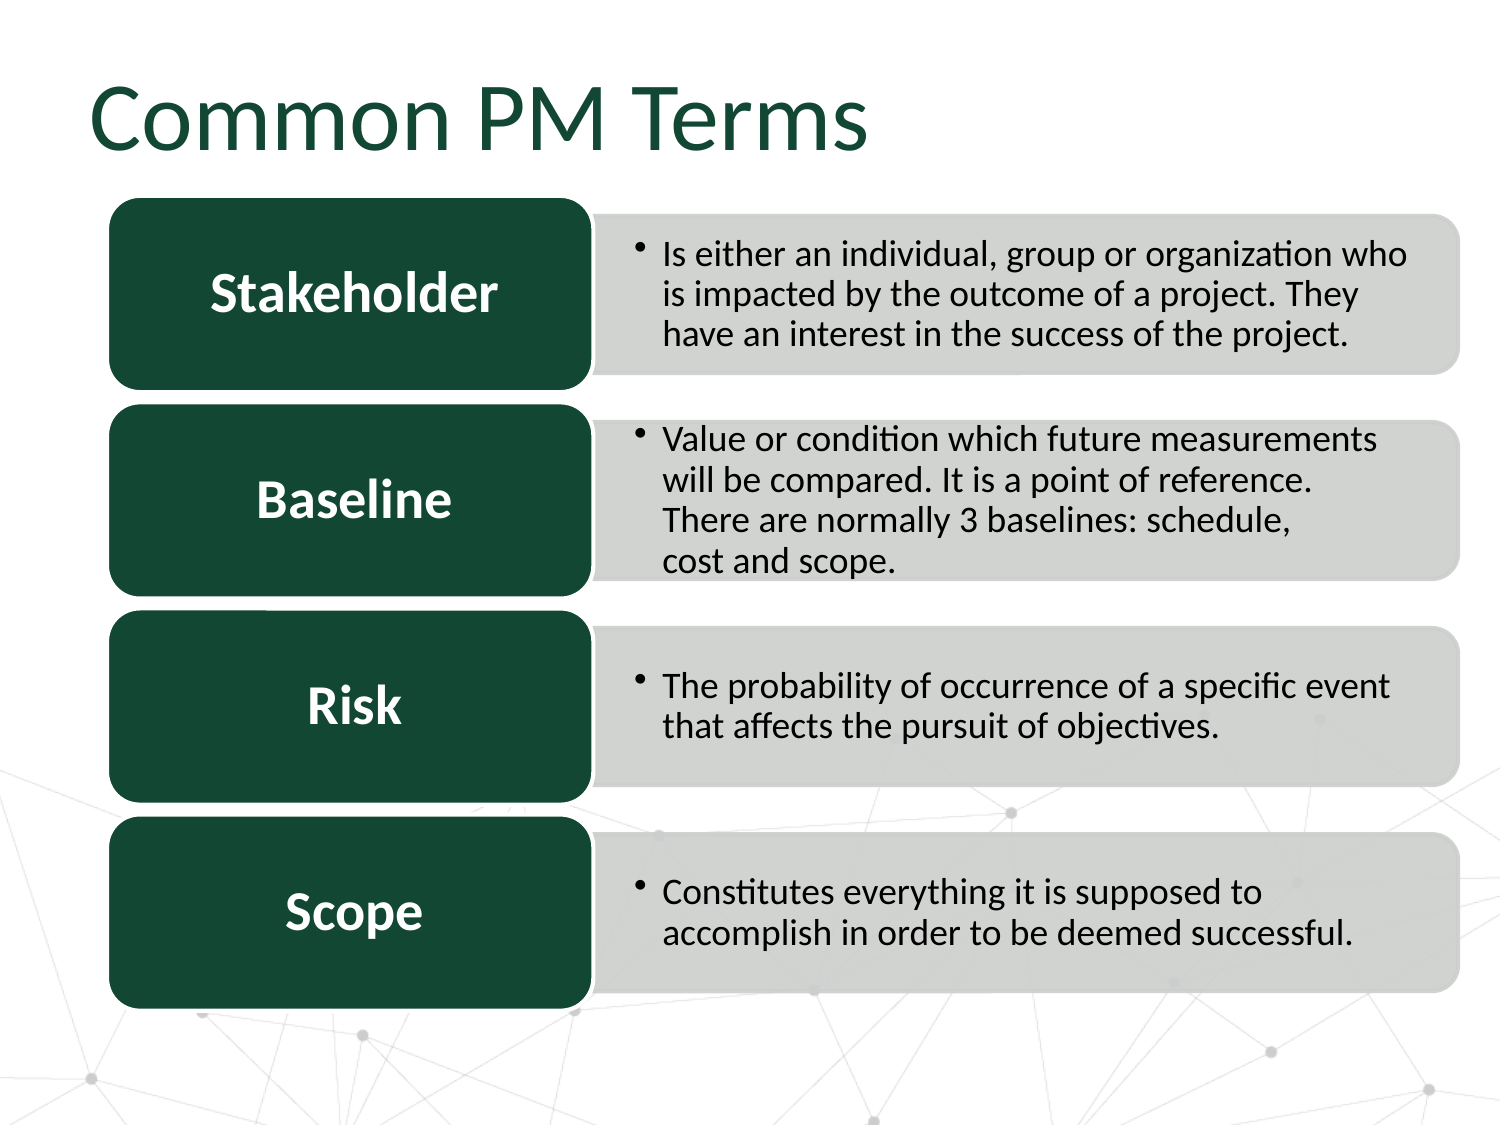

Common PM Terms
Is either an individual, group or organization who is impacted by the outcome of a project. They have an interest in the success of the project.
Stakeholder
Value or condition which future measurements will be compared. It is a point of reference. There are normally 3 baselines: schedule, cost and scope.
Baseline
The probability of occurrence of a specific event that affects the pursuit of objectives.
Risk
Constitutes everything it is supposed to accomplish in order to be deemed successful.
Scope